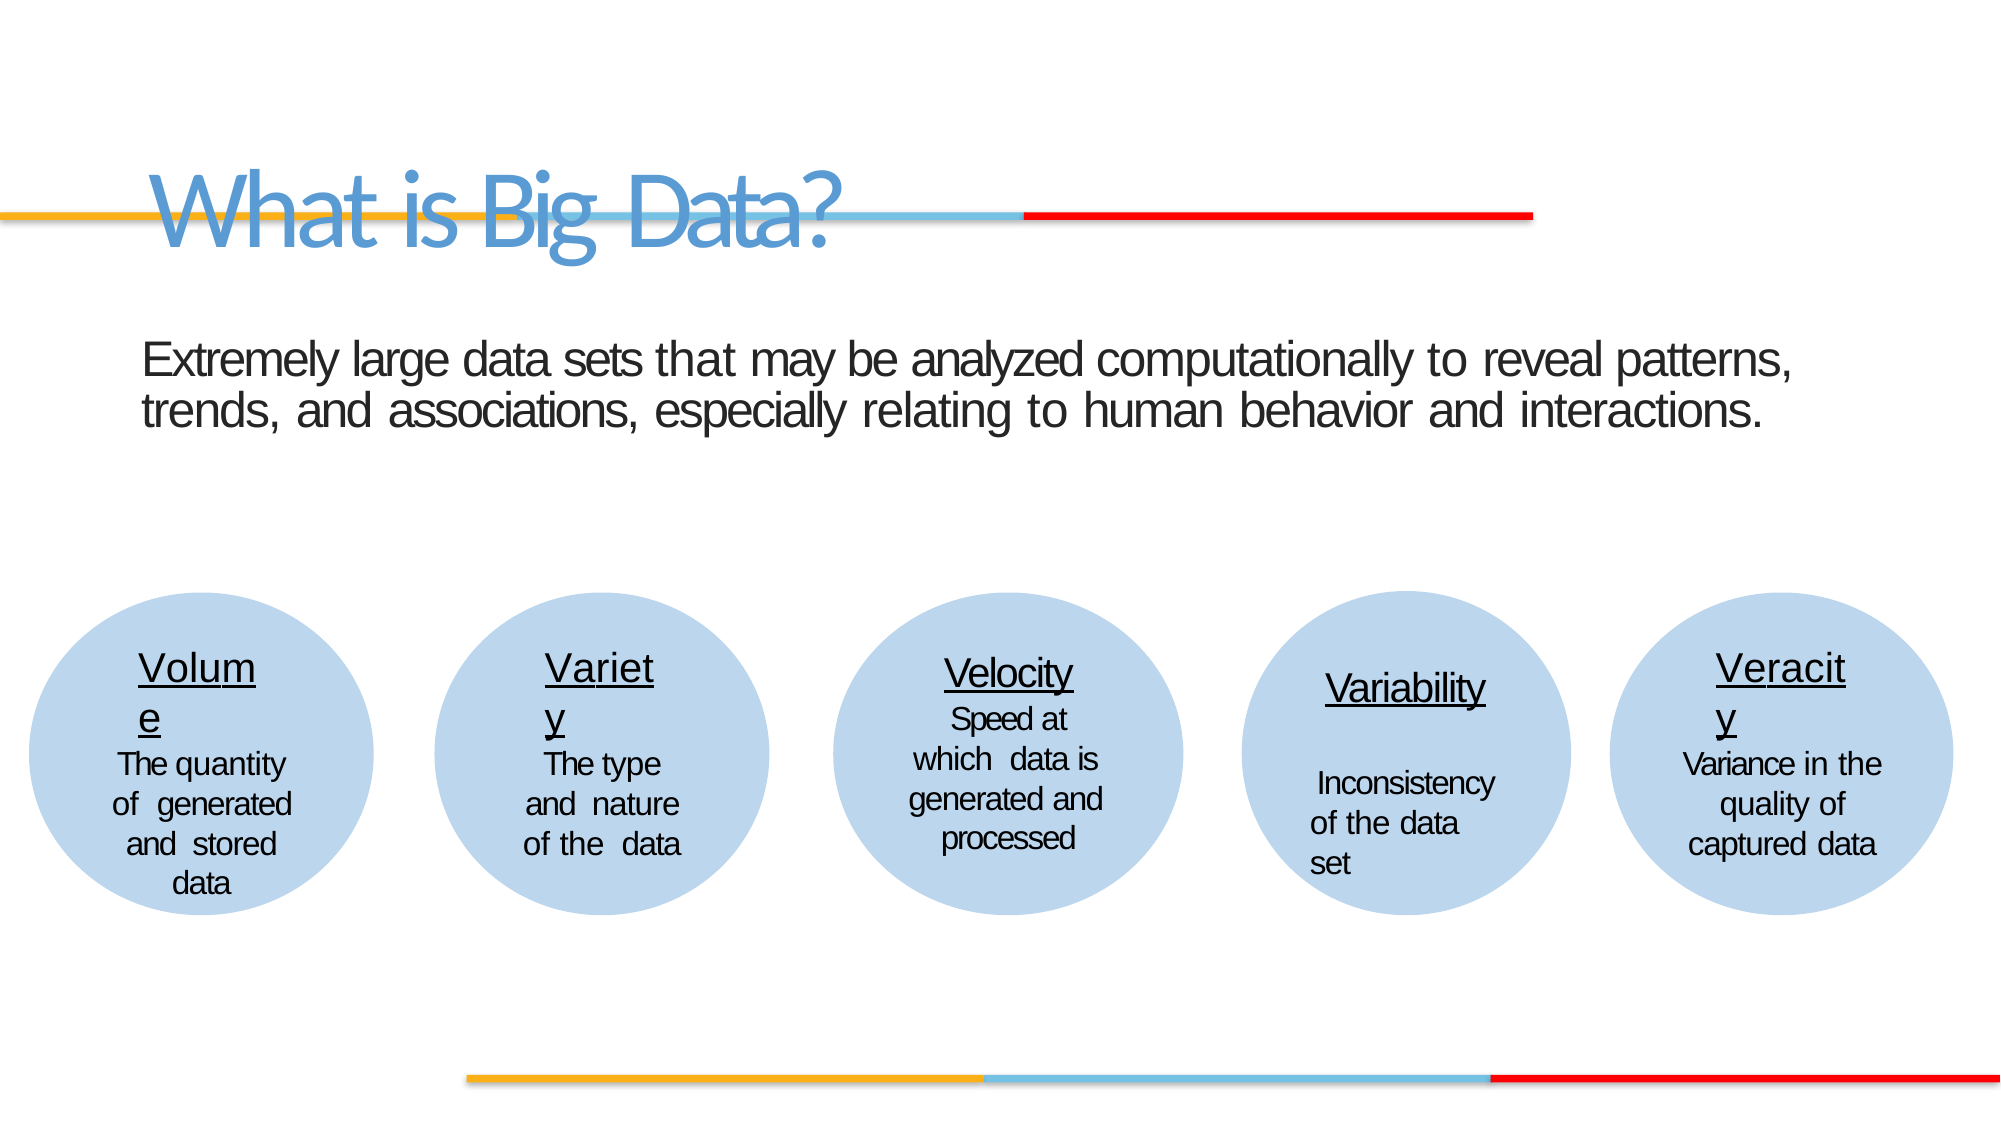

# What is Big Data?
Extremely large data sets that may be analyzed computationally to reveal patterns,  trends, and associations, especially relating to human behavior and interactions.

Volume
Variety
Veracity
Velocity
Speed at which  data is  generated and  processed
Variability
The type and  nature of the  data
The quantity of  generated and  stored data
Variance in the  quality of  captured data
Inconsistency  of the data set